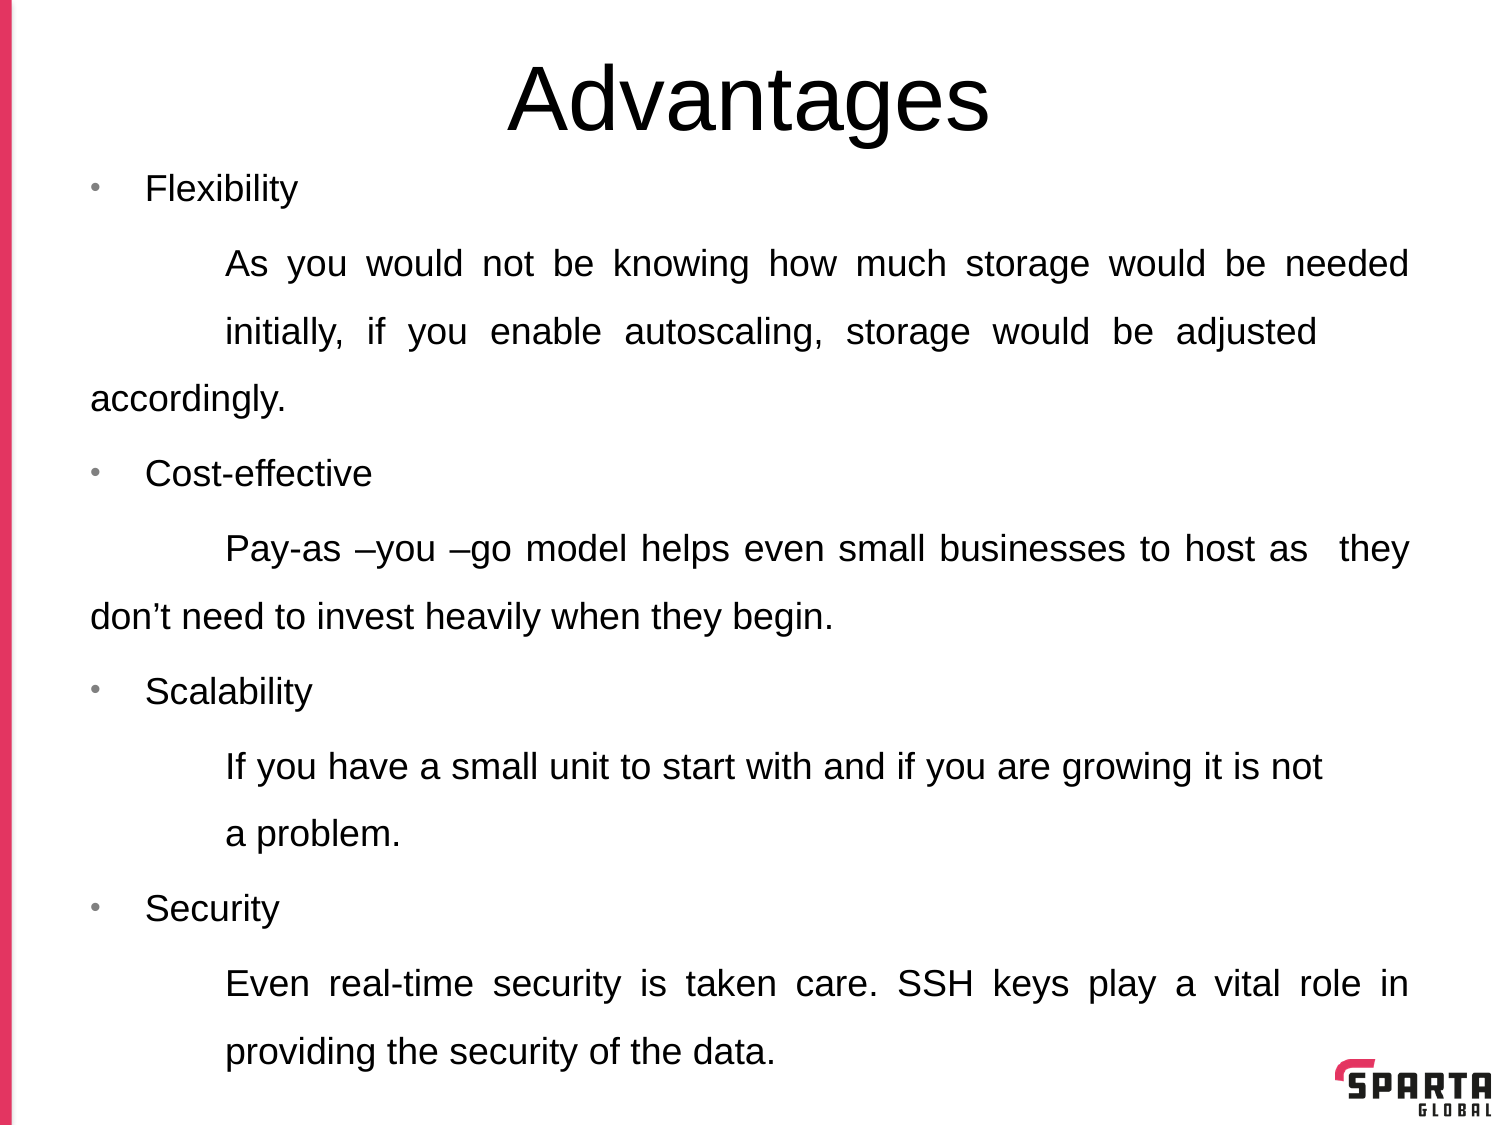

# Advantages
Flexibility
	As you would not be knowing how much storage would be needed 	initially, if you enable autoscaling, storage would be adjusted 	accordingly.
Cost-effective
	Pay-as –you –go model helps even small businesses to host as 	they don’t need to invest heavily when they begin.
Scalability
	If you have a small unit to start with and if you are growing it is not          	a problem.
Security
	Even real-time security is taken care. SSH keys play a vital role in 	providing the security of the data.